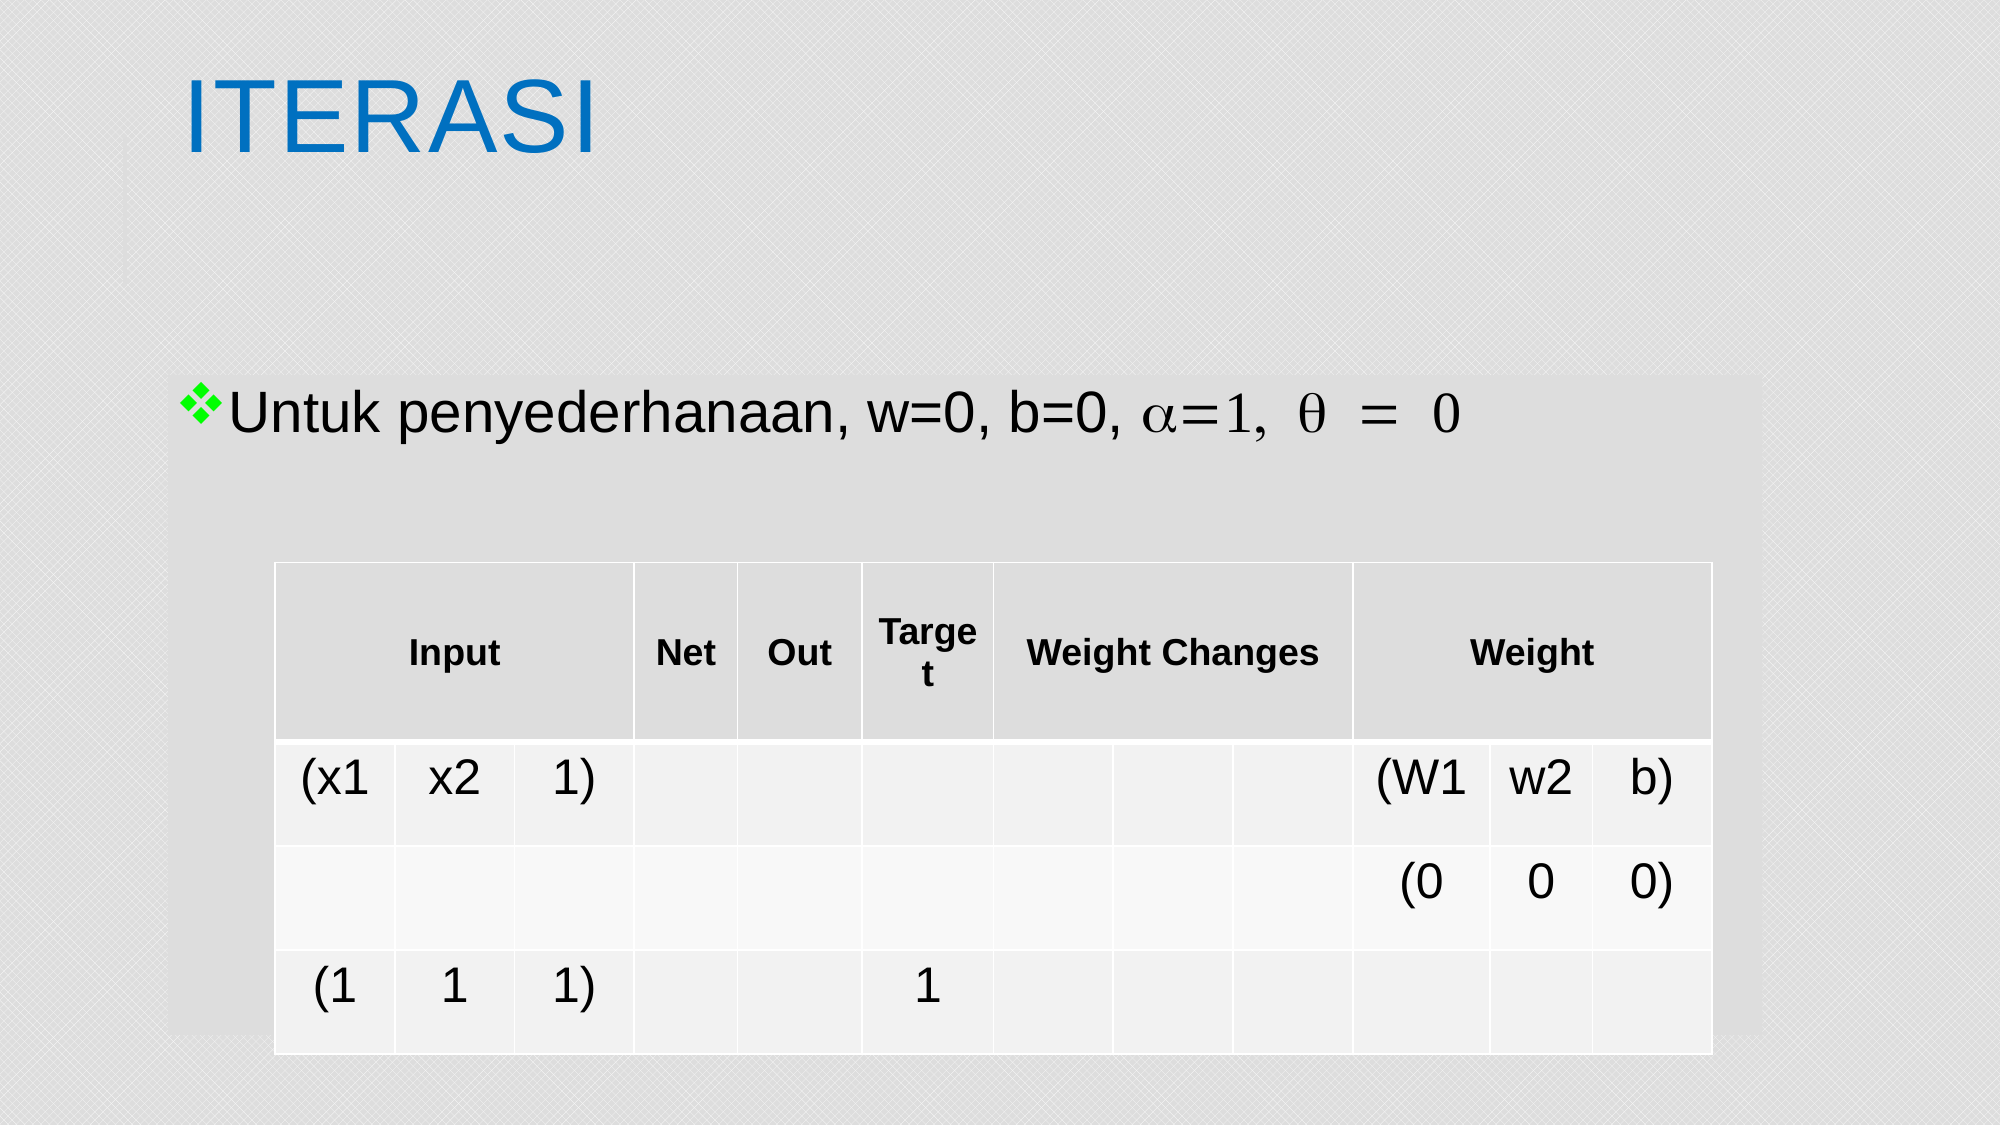

# Iterasi
Untuk penyederhanaan, w=0, b=0, α=1, θ = 0

| Input |  |  | Net | Out | Target | Weight Changes |  |  | Weight |  |  |
| --- | --- | --- | --- | --- | --- | --- | --- | --- | --- | --- | --- |
| (x1 | x2 | 1) |  |  |  |  |  |  | (W1 | w2 | b) |
|  |  |  |  |  |  |  |  |  | (0 | 0 | 0) |
| (1 | 1 | 1) |  |  | 1 |  |  |  |  |  |  |